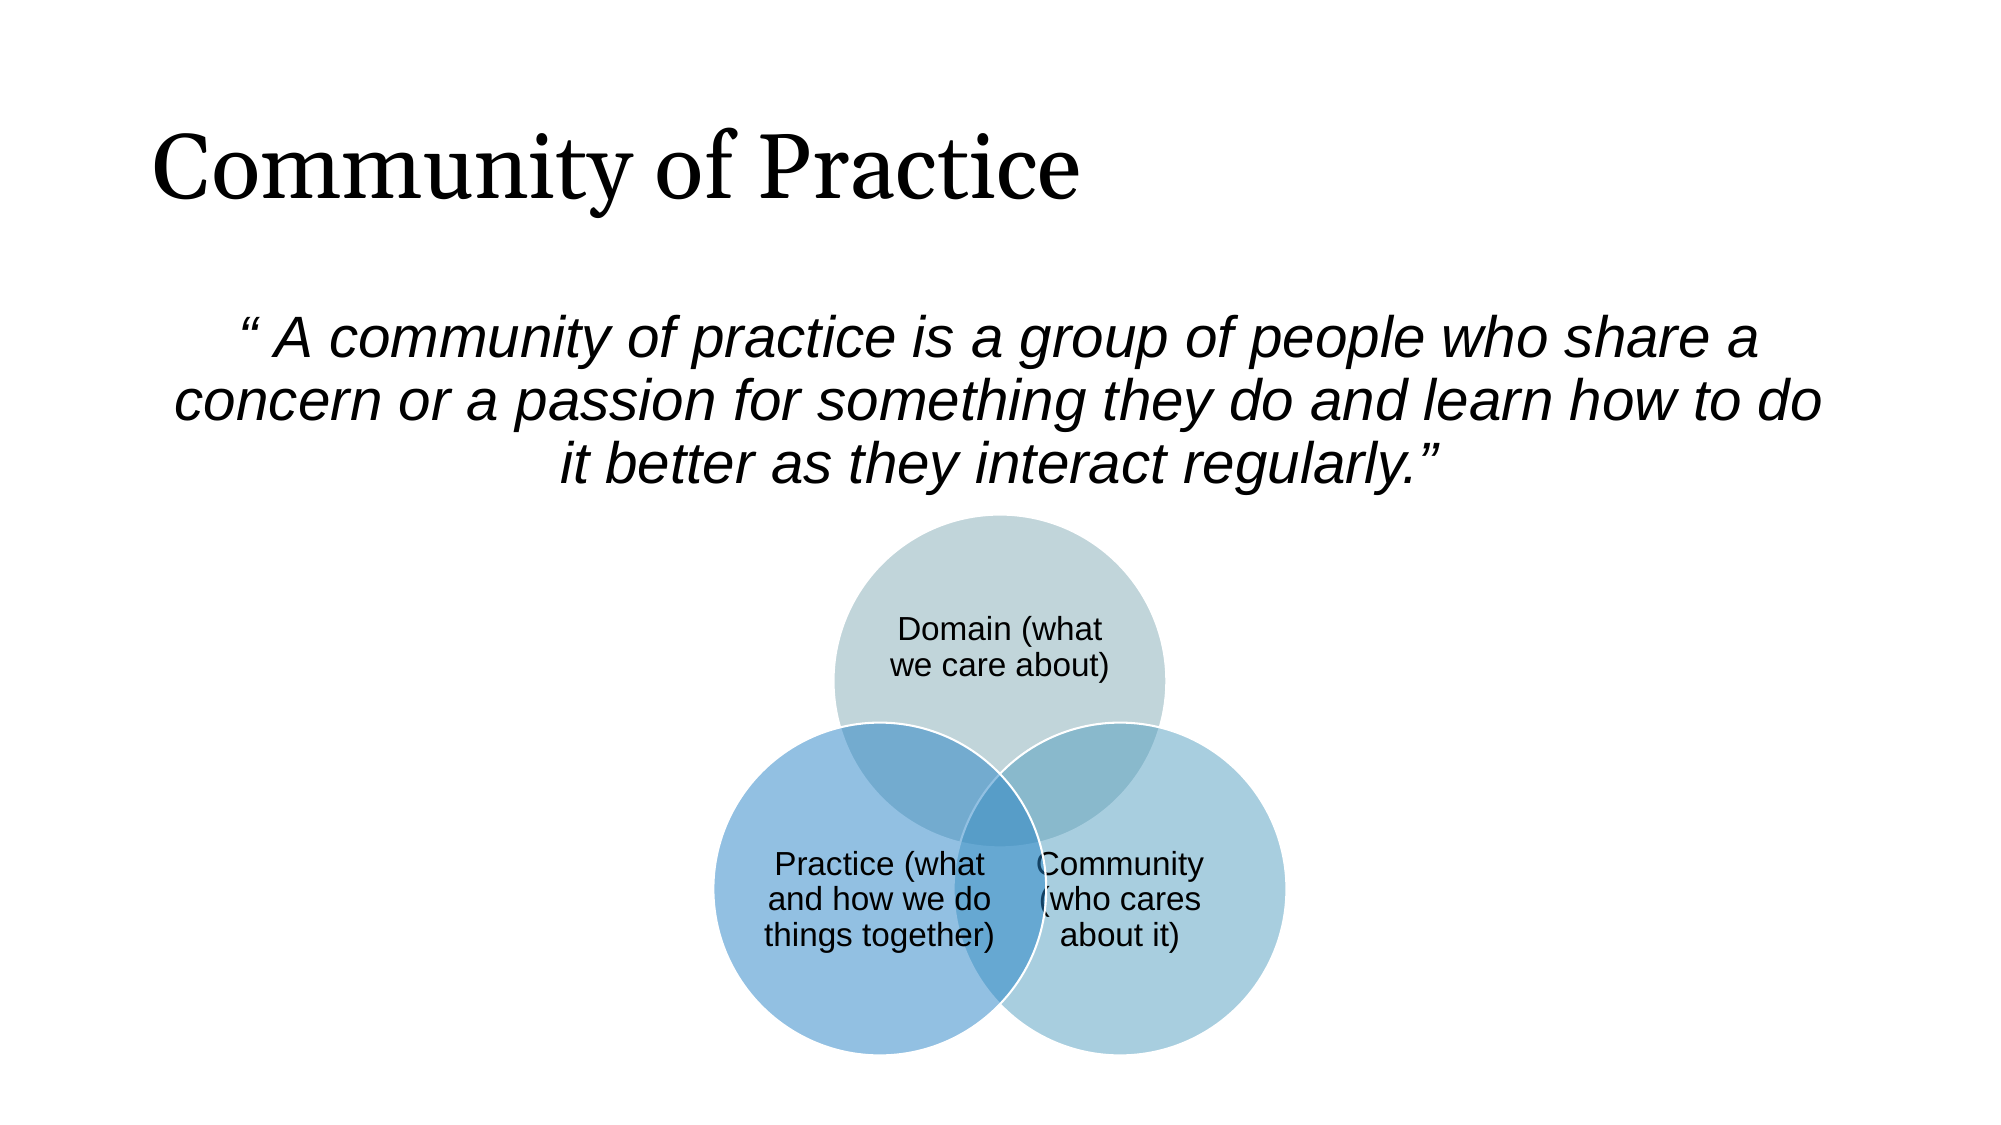

# Community of Practice
“ A community of practice is a group of people who share a concern or a passion for something they do and learn how to do it better as they interact regularly.”

Domain (what we care about)
Community (who cares about it)
Practice (what and how we do things together)